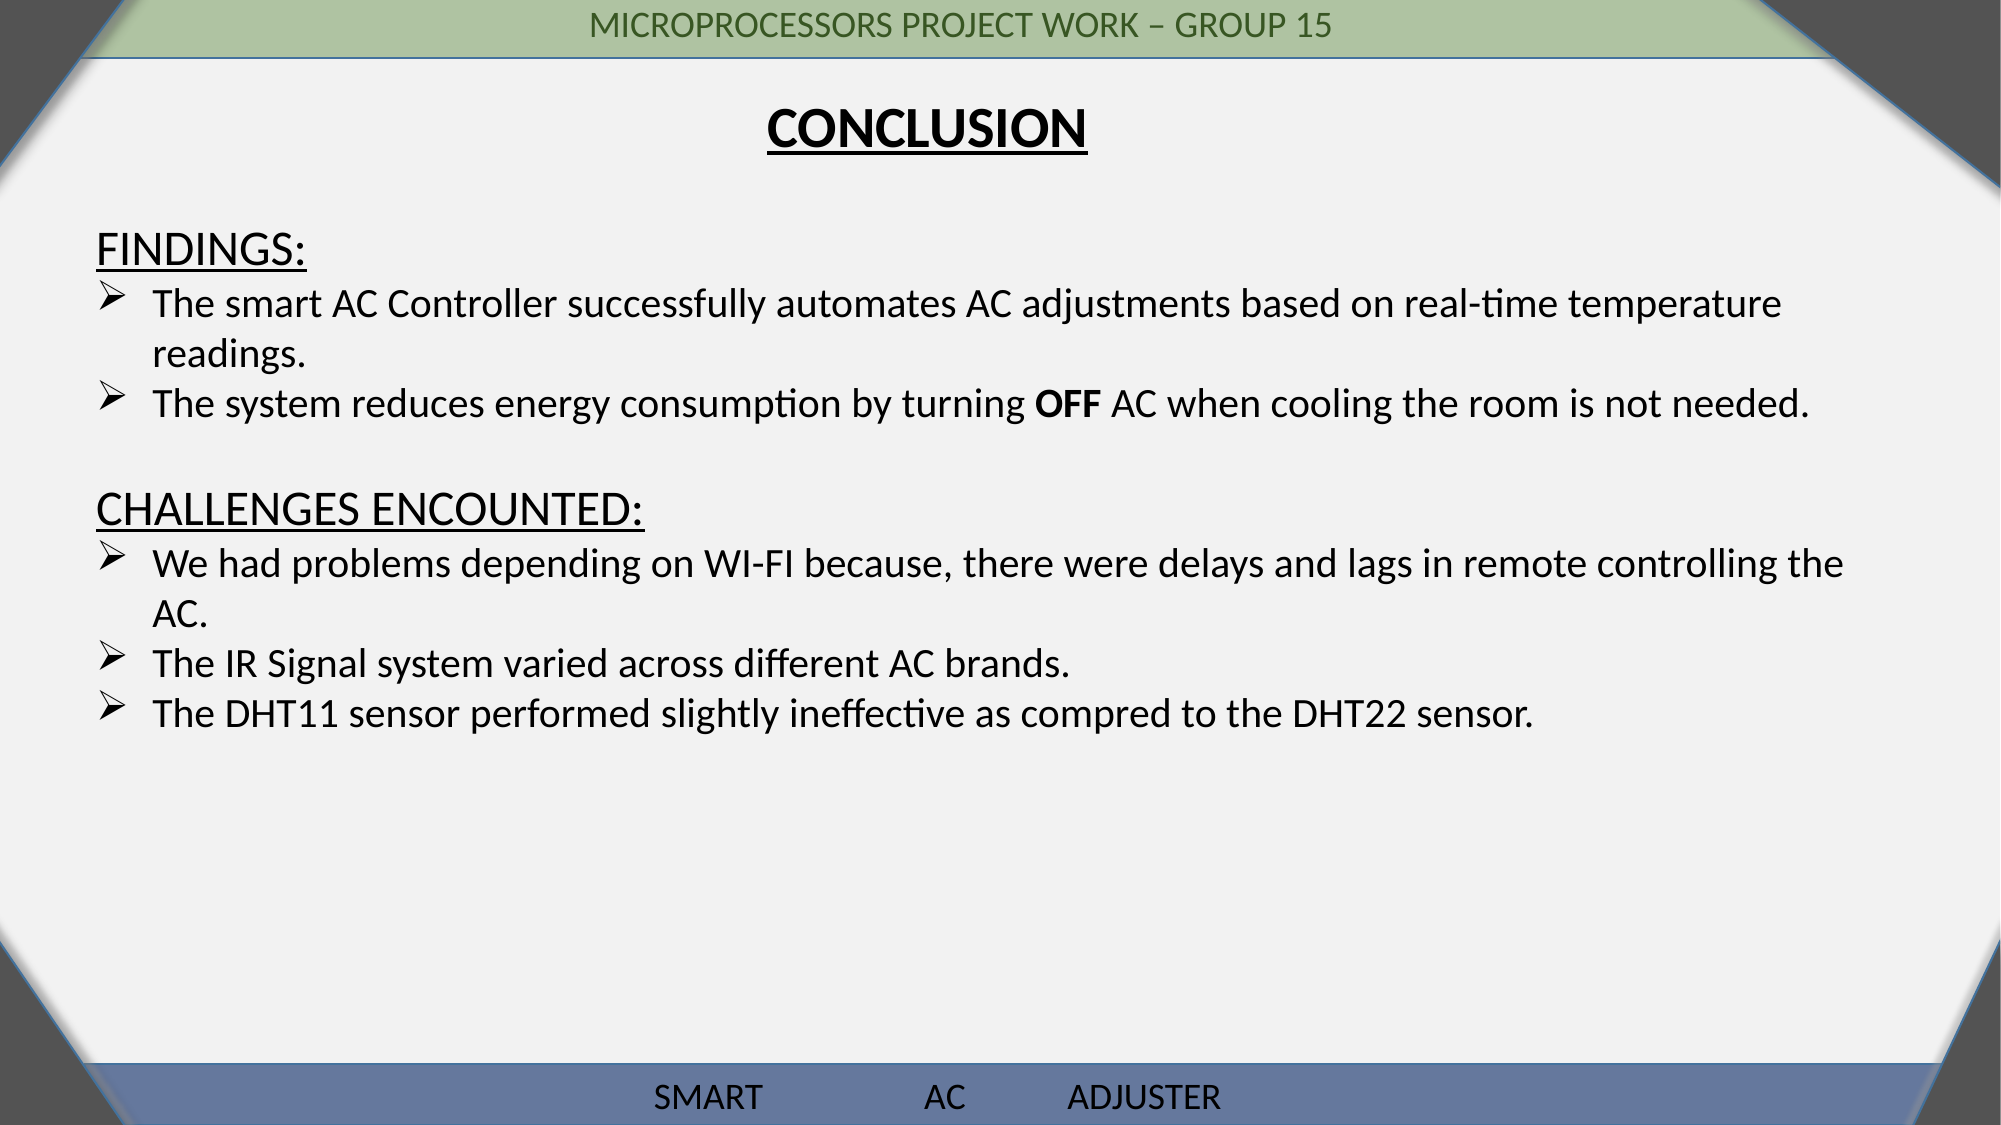

CONCLUSION
FINDINGS:
The smart AC Controller successfully automates AC adjustments based on real-time temperature readings.
The system reduces energy consumption by turning OFF AC when cooling the room is not needed.

CHALLENGES ENCOUNTED:
We had problems depending on WI-FI because, there were delays and lags in remote controlling the AC.
The IR Signal system varied across different AC brands.
The DHT11 sensor performed slightly ineffective as compred to the DHT22 sensor.
SMART                   AC            ADJUSTER